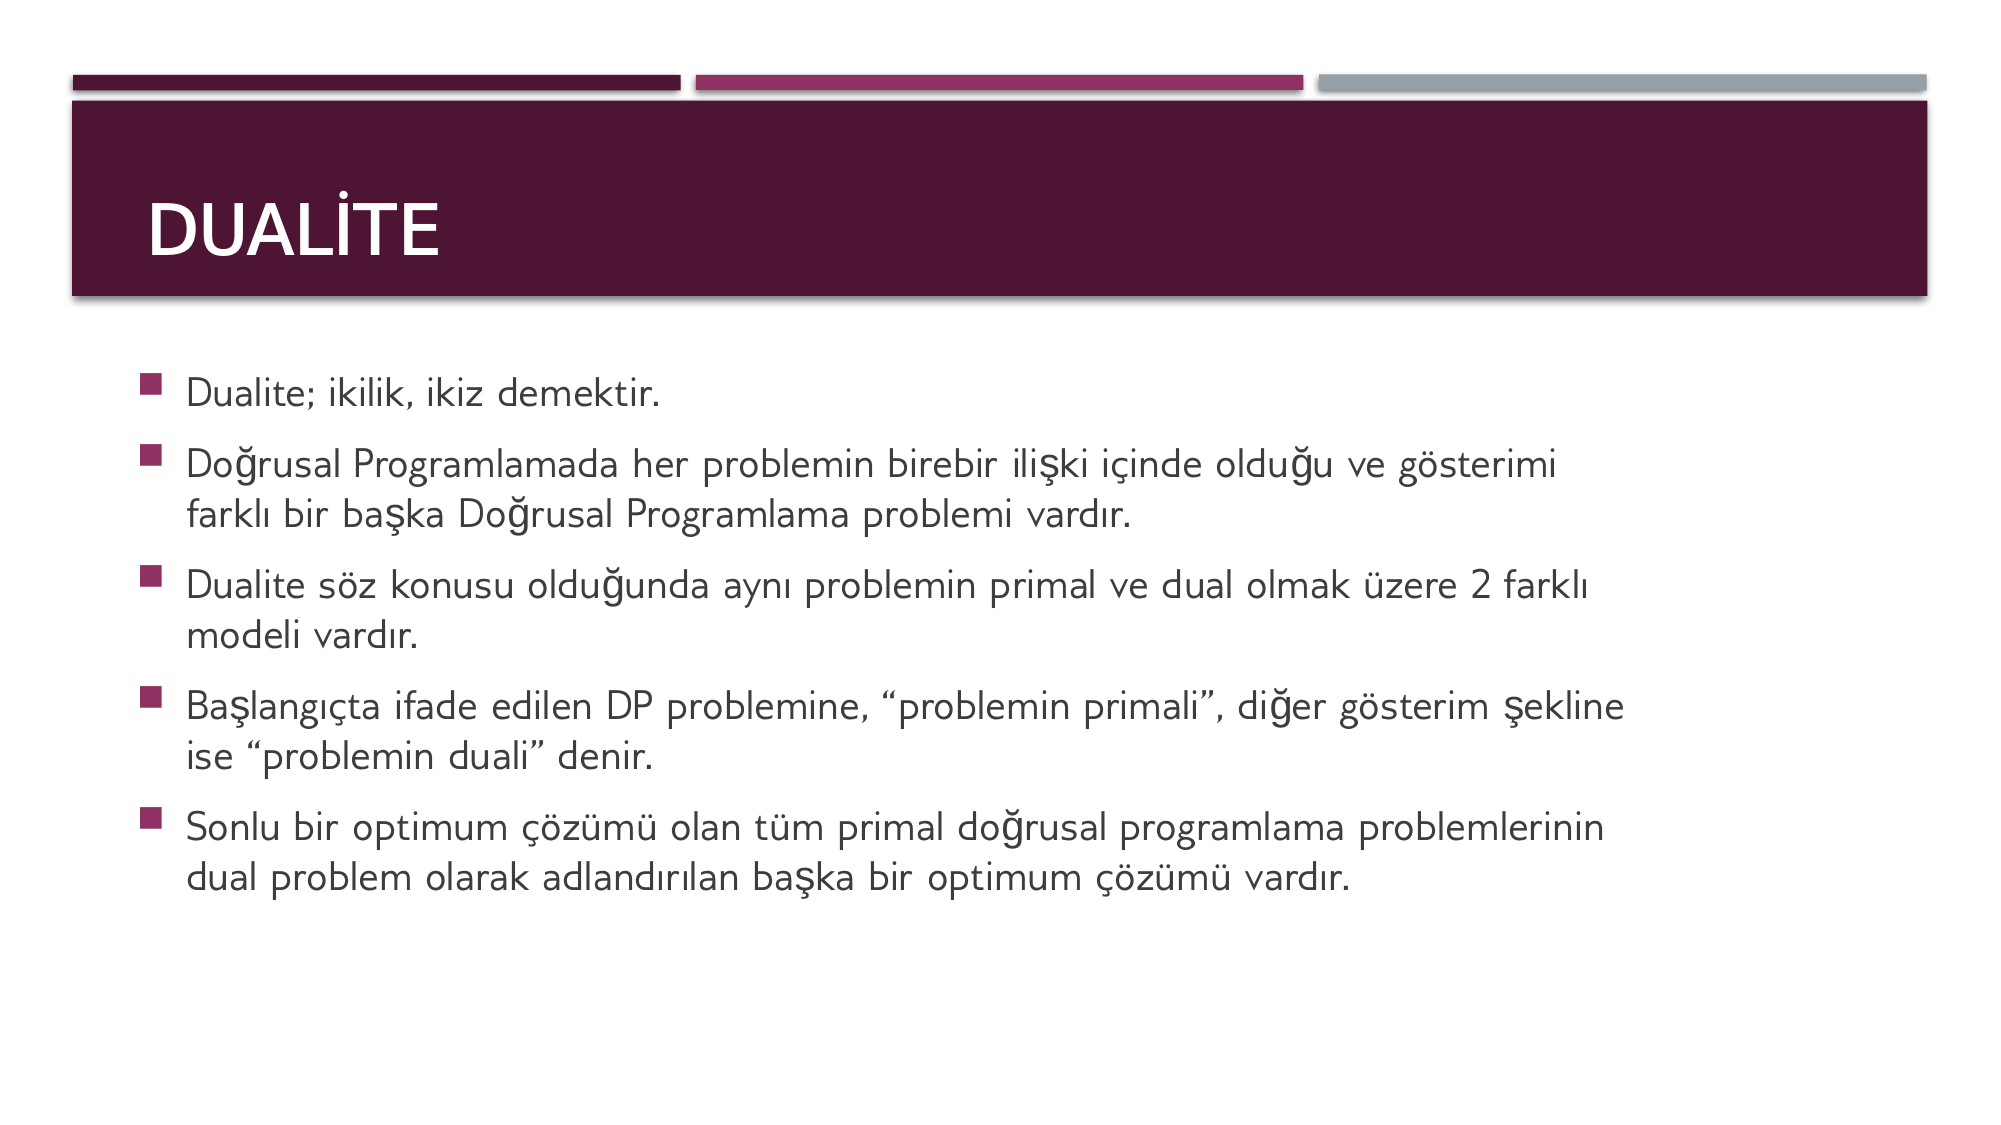

# DUALİTE
Dualite; ikilik, ikiz demektir.
Doğrusal Programlamada her problemin birebir ilişki içinde olduğu ve gösterimi farklı bir başka Doğrusal Programlama problemi vardır.
Dualite söz konusu olduğunda aynı problemin primal ve dual olmak üzere 2 farklı modeli vardır.
Başlangıçta ifade edilen DP problemine, “problemin primali”, diğer gösterim şekline ise “problemin duali” denir.
Sonlu bir optimum çözümü olan tüm primal doğrusal programlama problemlerinin dual problem olarak adlandırılan başka bir optimum çözümü vardır.